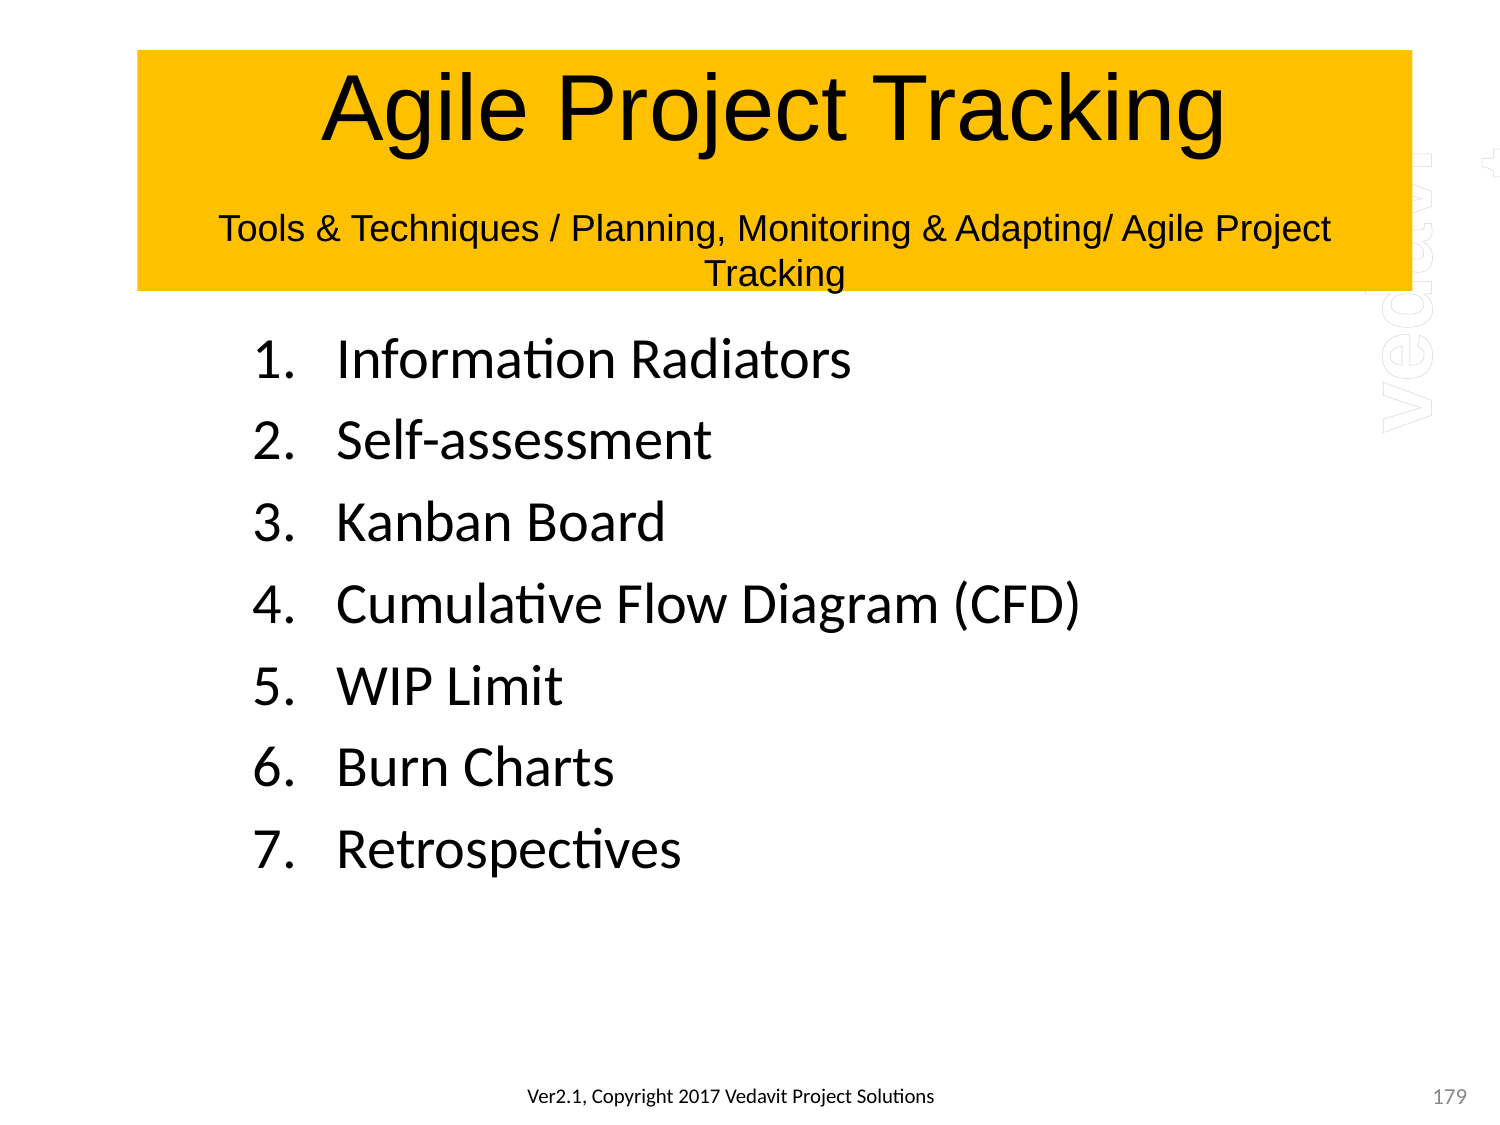

# Agile Project Tracking Tools & Techniques / Planning, Monitoring & Adapting/ Agile Project Tracking
Information Radiators
Self-assessment
Kanban Board
Cumulative Flow Diagram (CFD)
WIP Limit
Burn Charts
Retrospectives
179